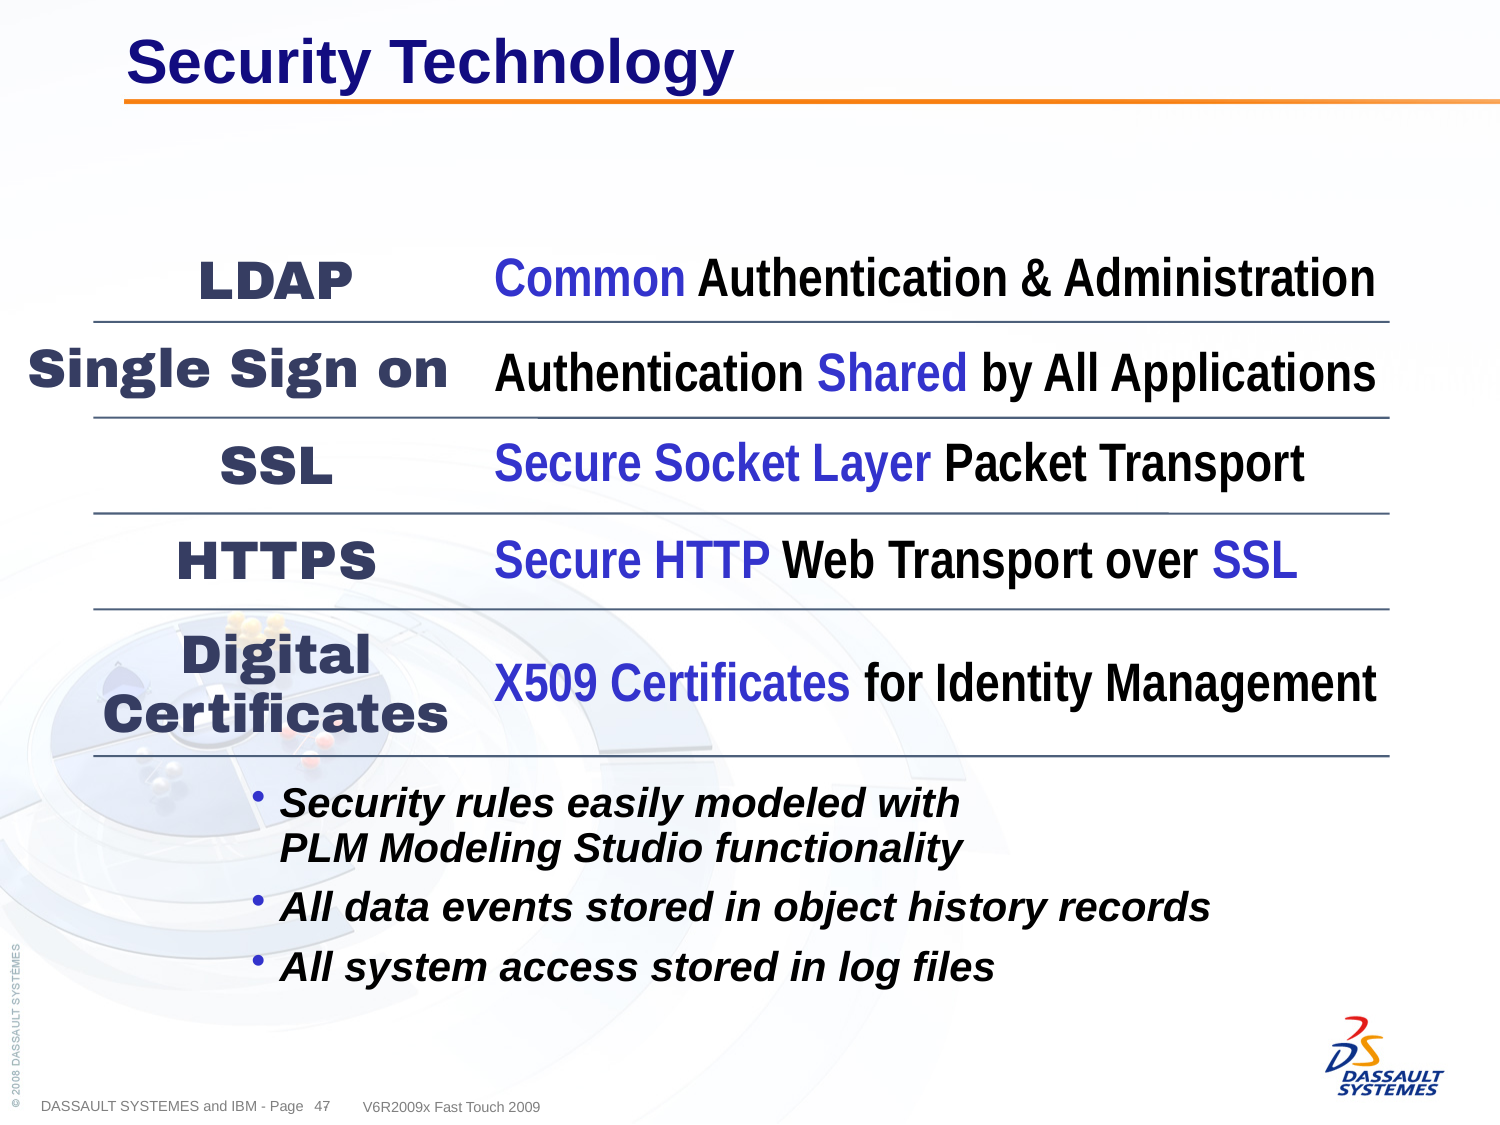

# Security Technology
Common Authentication & Administration
LDAP

Single Sign on
Authentication Shared by All Applications
Secure Socket Layer Packet Transport
SSL
Secure HTTP Web Transport over SSL
HTTPS
Digital
Certificates
X509 Certificates for Identity Management
Security rules easily modeled with
PLM Modeling Studio functionality
All data events stored in object history records
All system access stored in log files